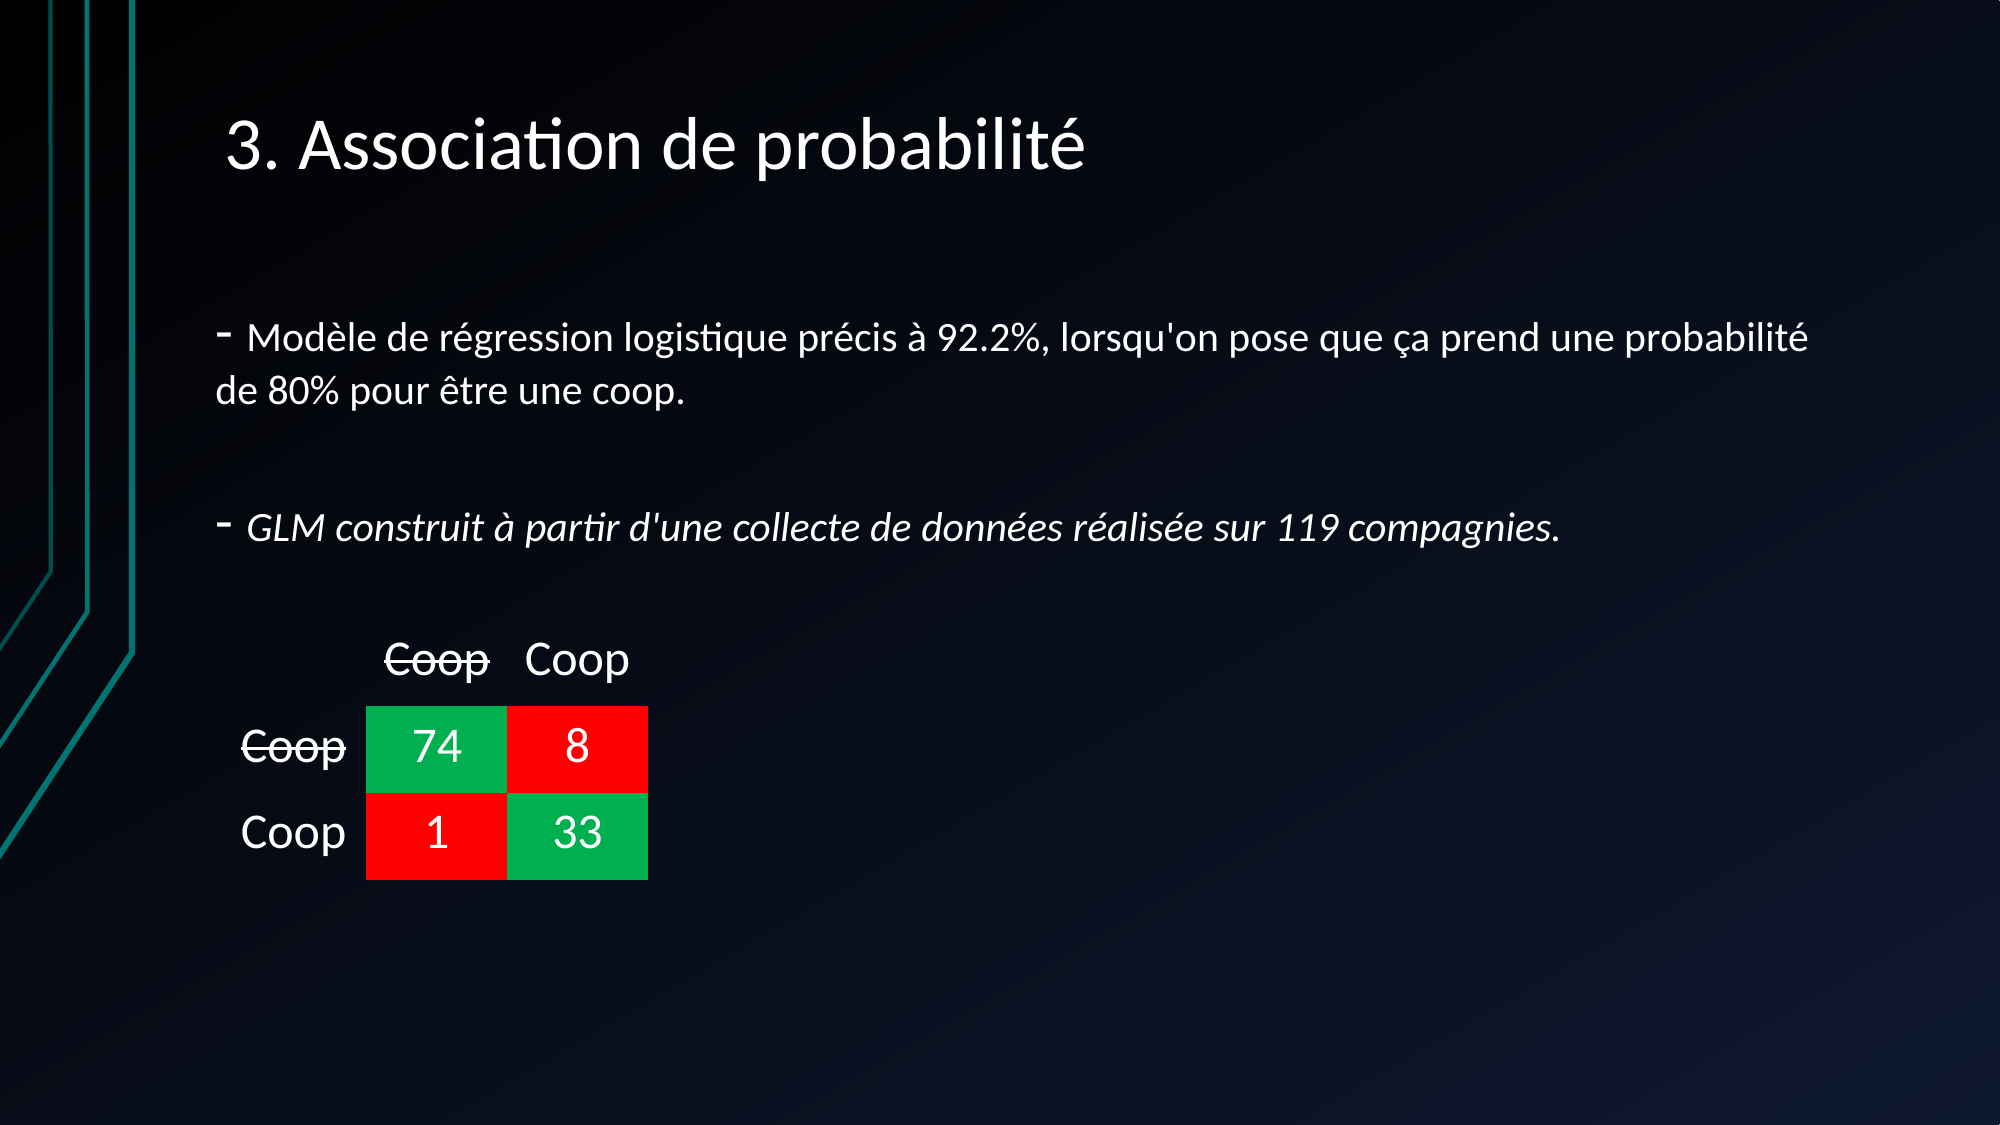

# 3. Association de probabilité

- Modèle de régression logistique précis à 92.2%, lorsqu'on pose que ça prend une probabilité de 80% pour être une coop.

- GLM construit à partir d'une collecte de données réalisée sur 119 compagnies.

|  | Coop | Coop |
| --- | --- | --- |
| Coop | 74 | 8 |
| Coop | 1 | 33 |